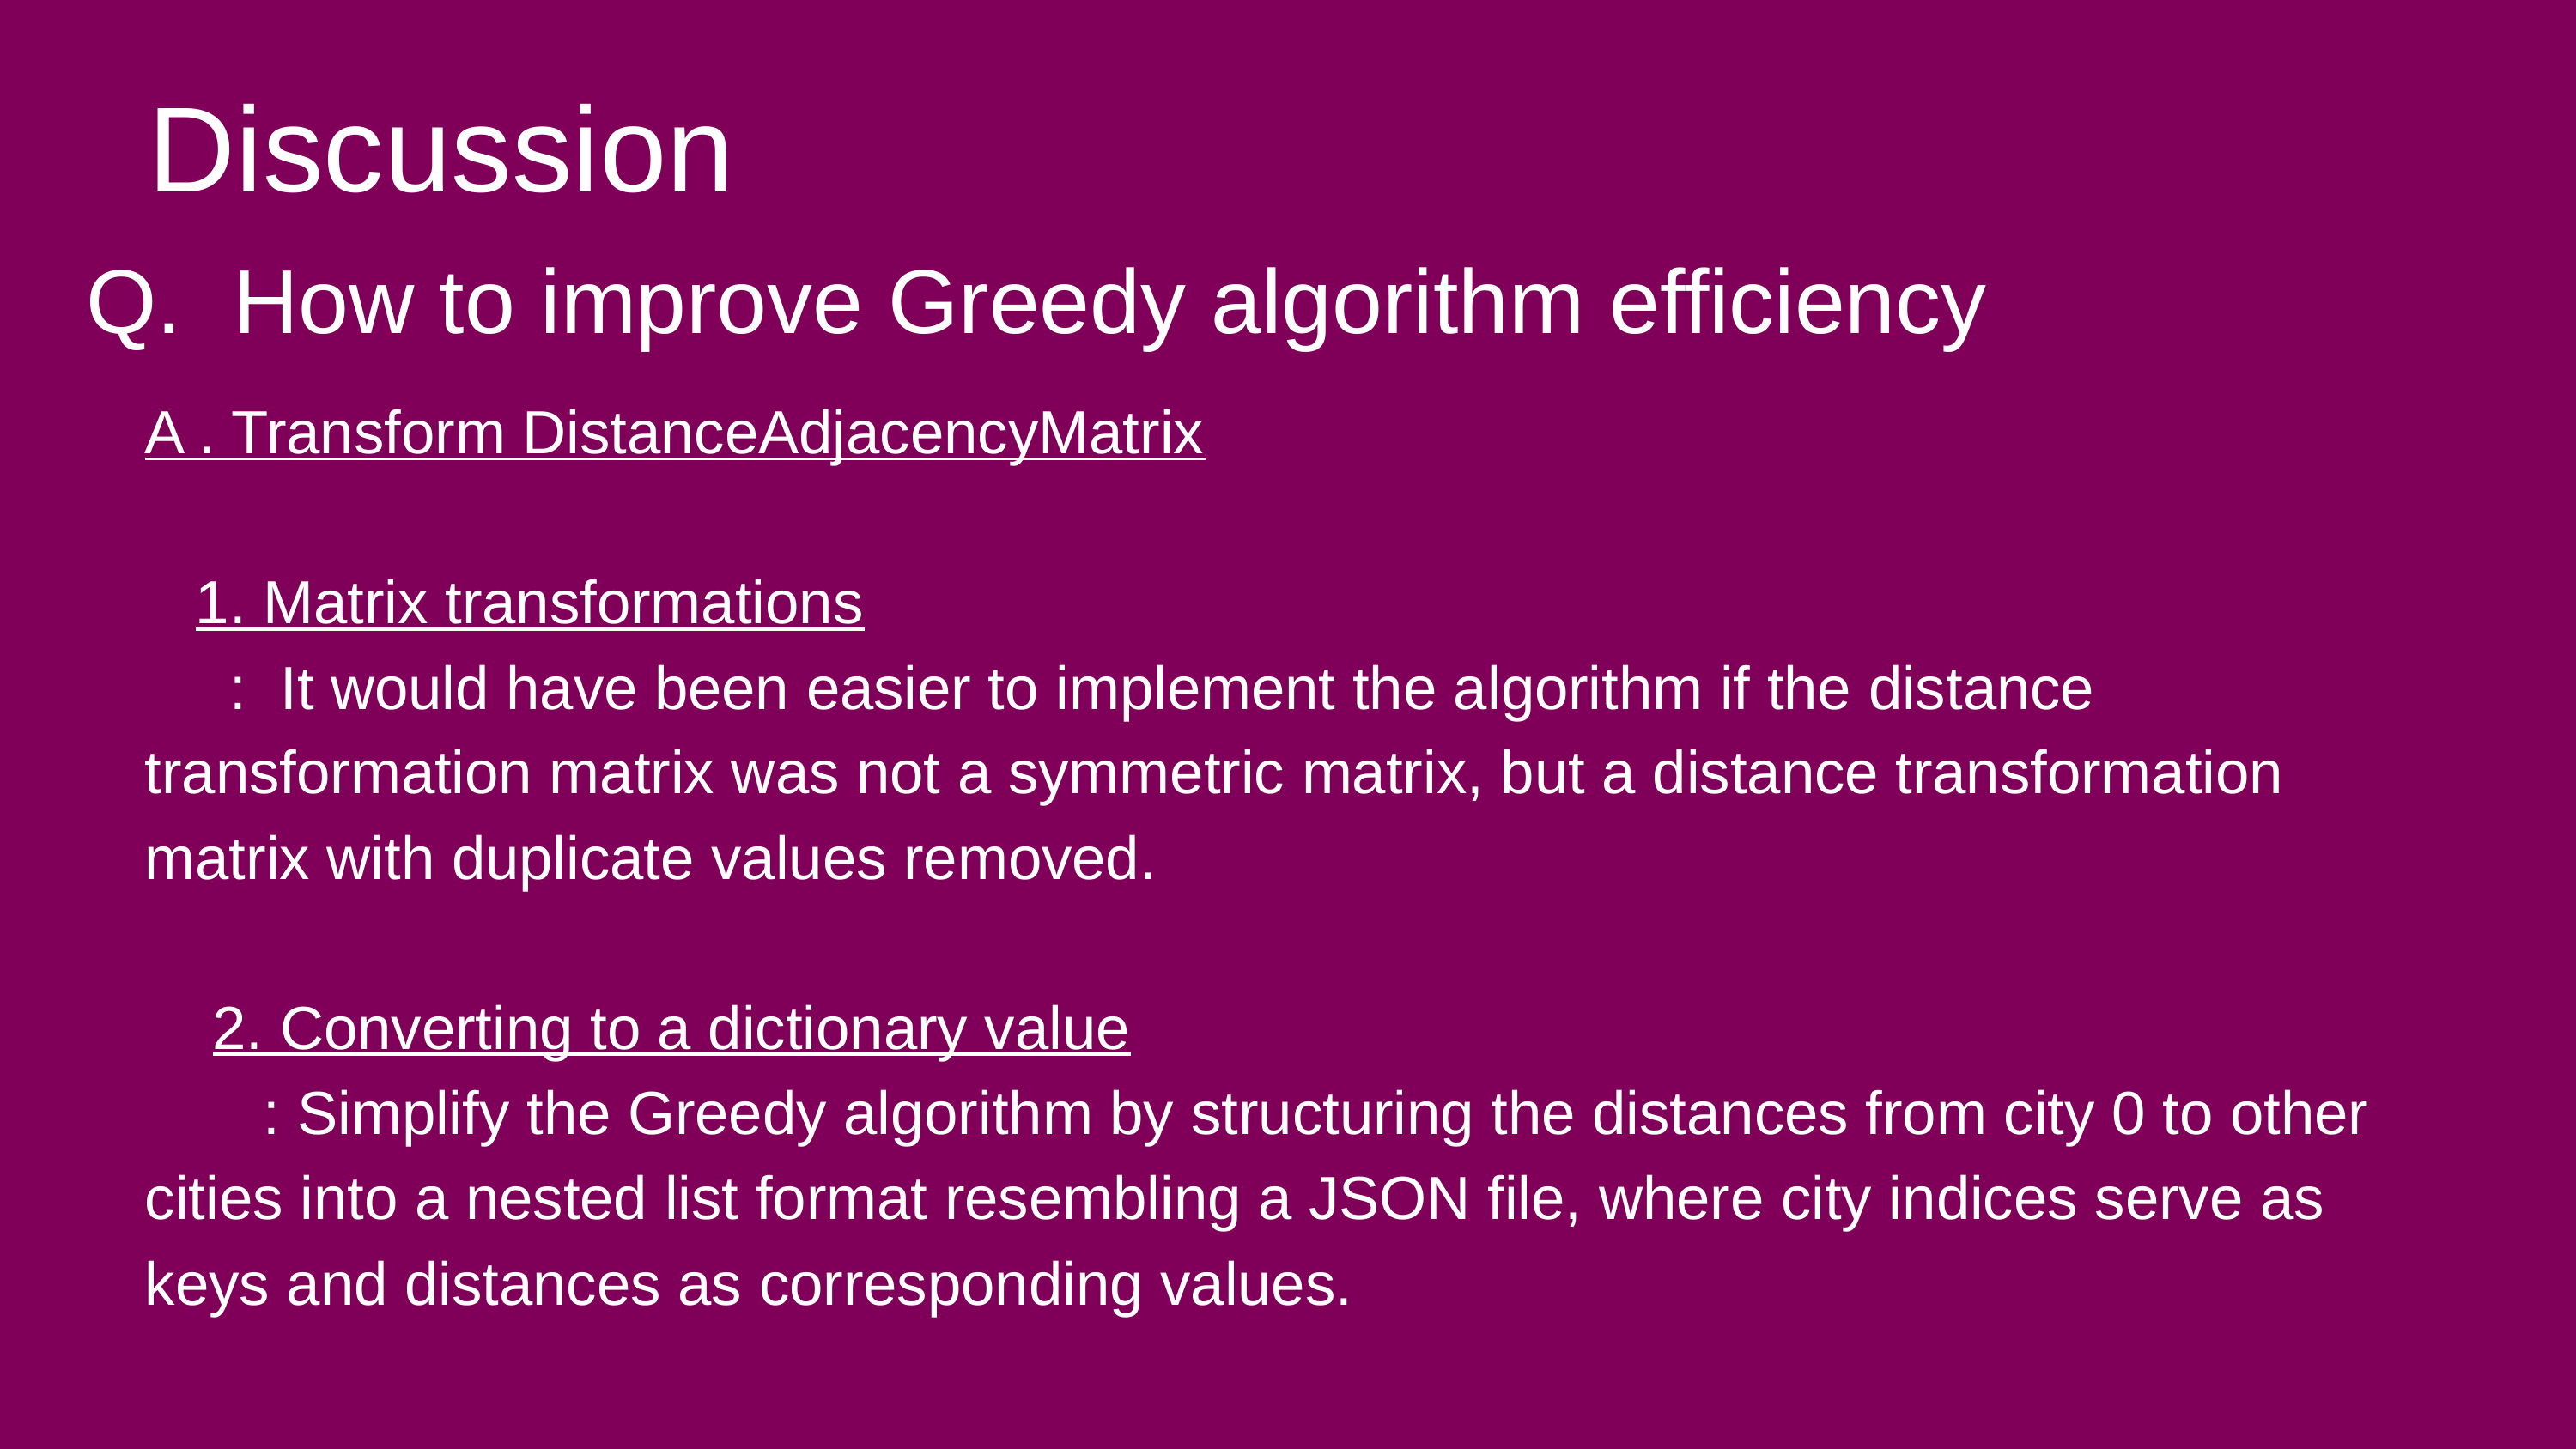

Discussion
Q.  How to improve Greedy algorithm efficiency

A . Transform DistanceAdjacencyMatrix

   1. Matrix transformations
     :  It would have been easier to implement the algorithm if the distance transformation matrix was not a symmetric matrix, but a distance transformation matrix with duplicate values removed.

    2. Converting to a dictionary value
       : Simplify the Greedy algorithm by structuring the distances from city 0 to other cities into a nested list format resembling a JSON file, where city indices serve as keys and distances as corresponding values.